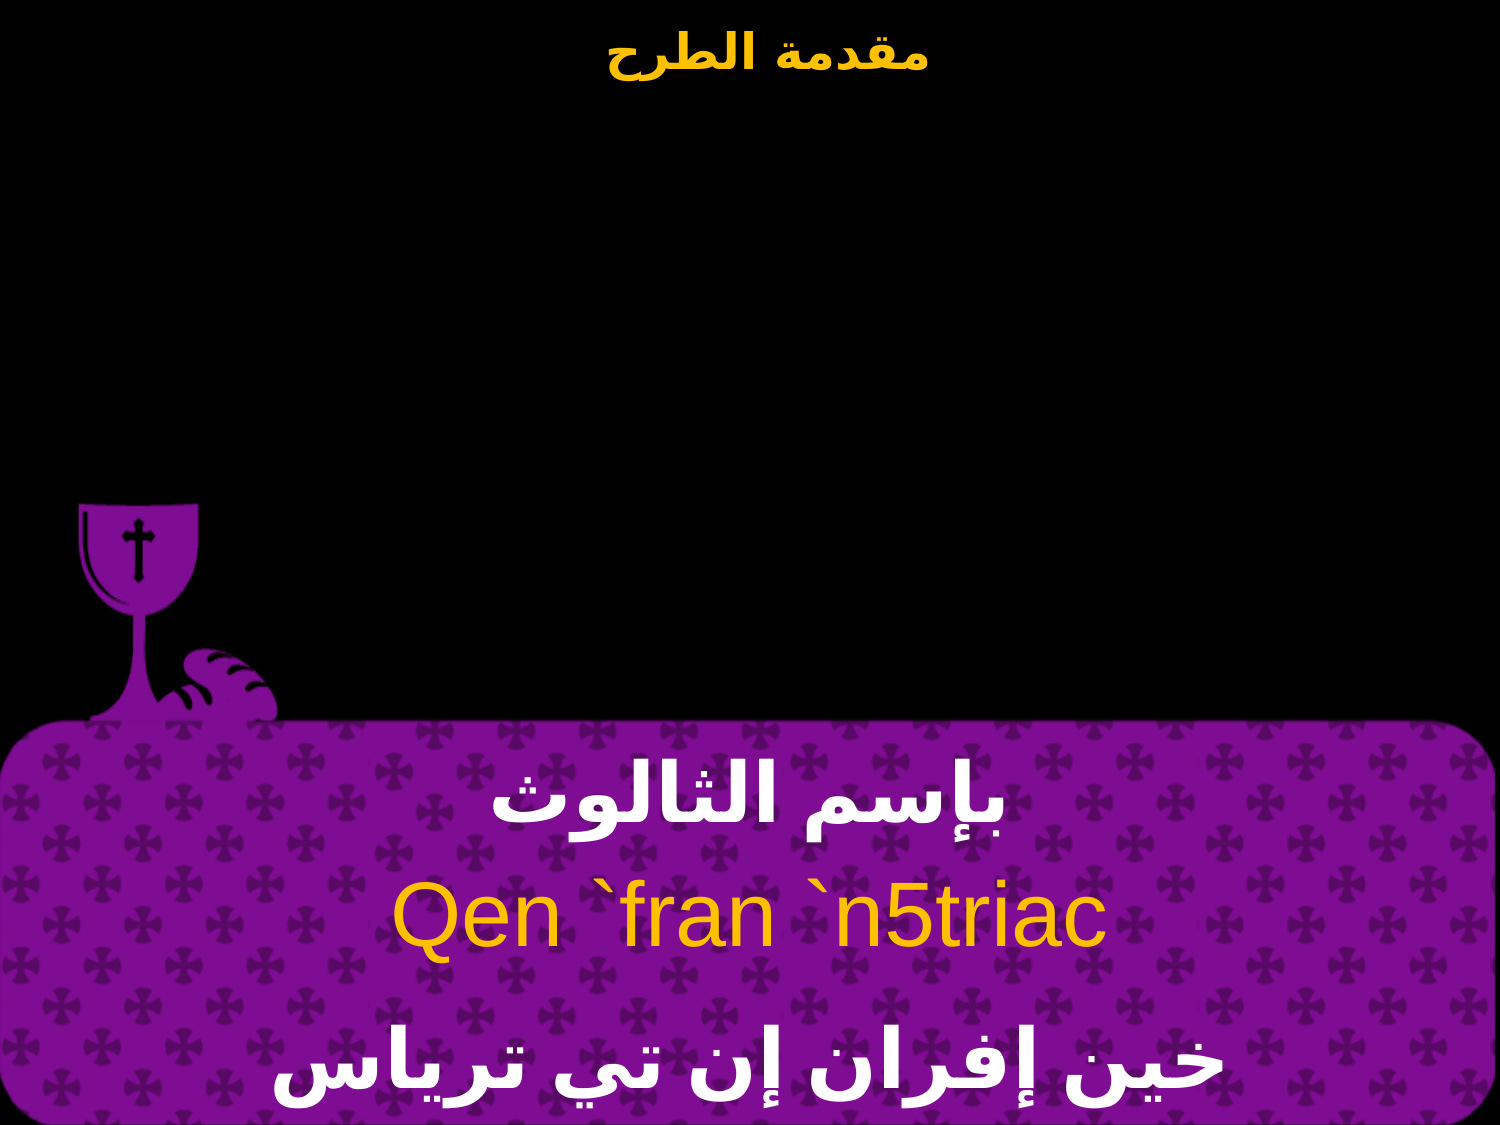

# بإسم الثالوث
Qen `fran `n5triac
خين إفران إن تي ترياس